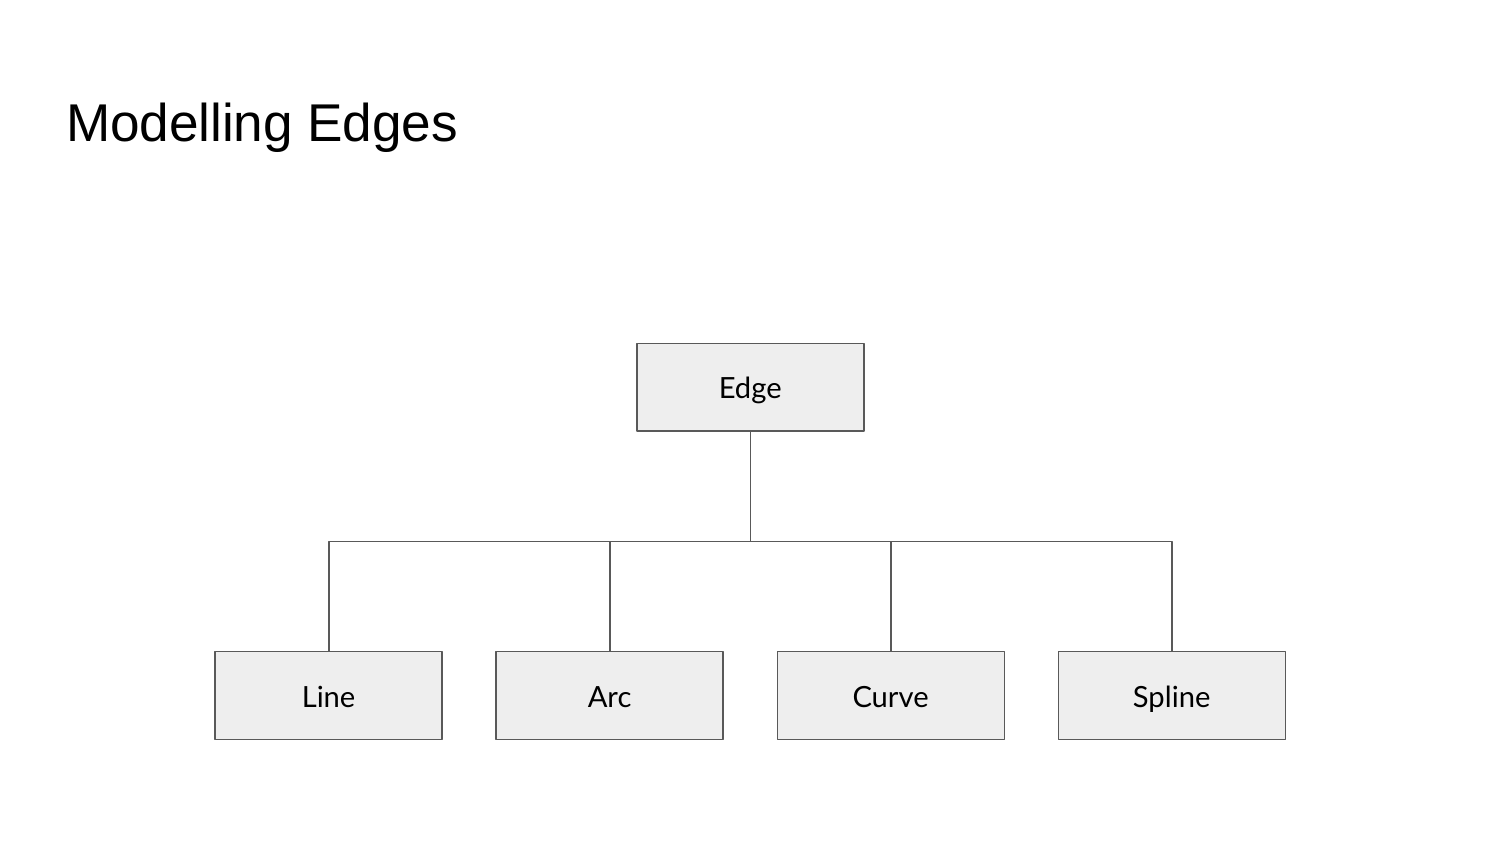

# Modelling Edges
Edge
Line
Arc
Curve
Spline